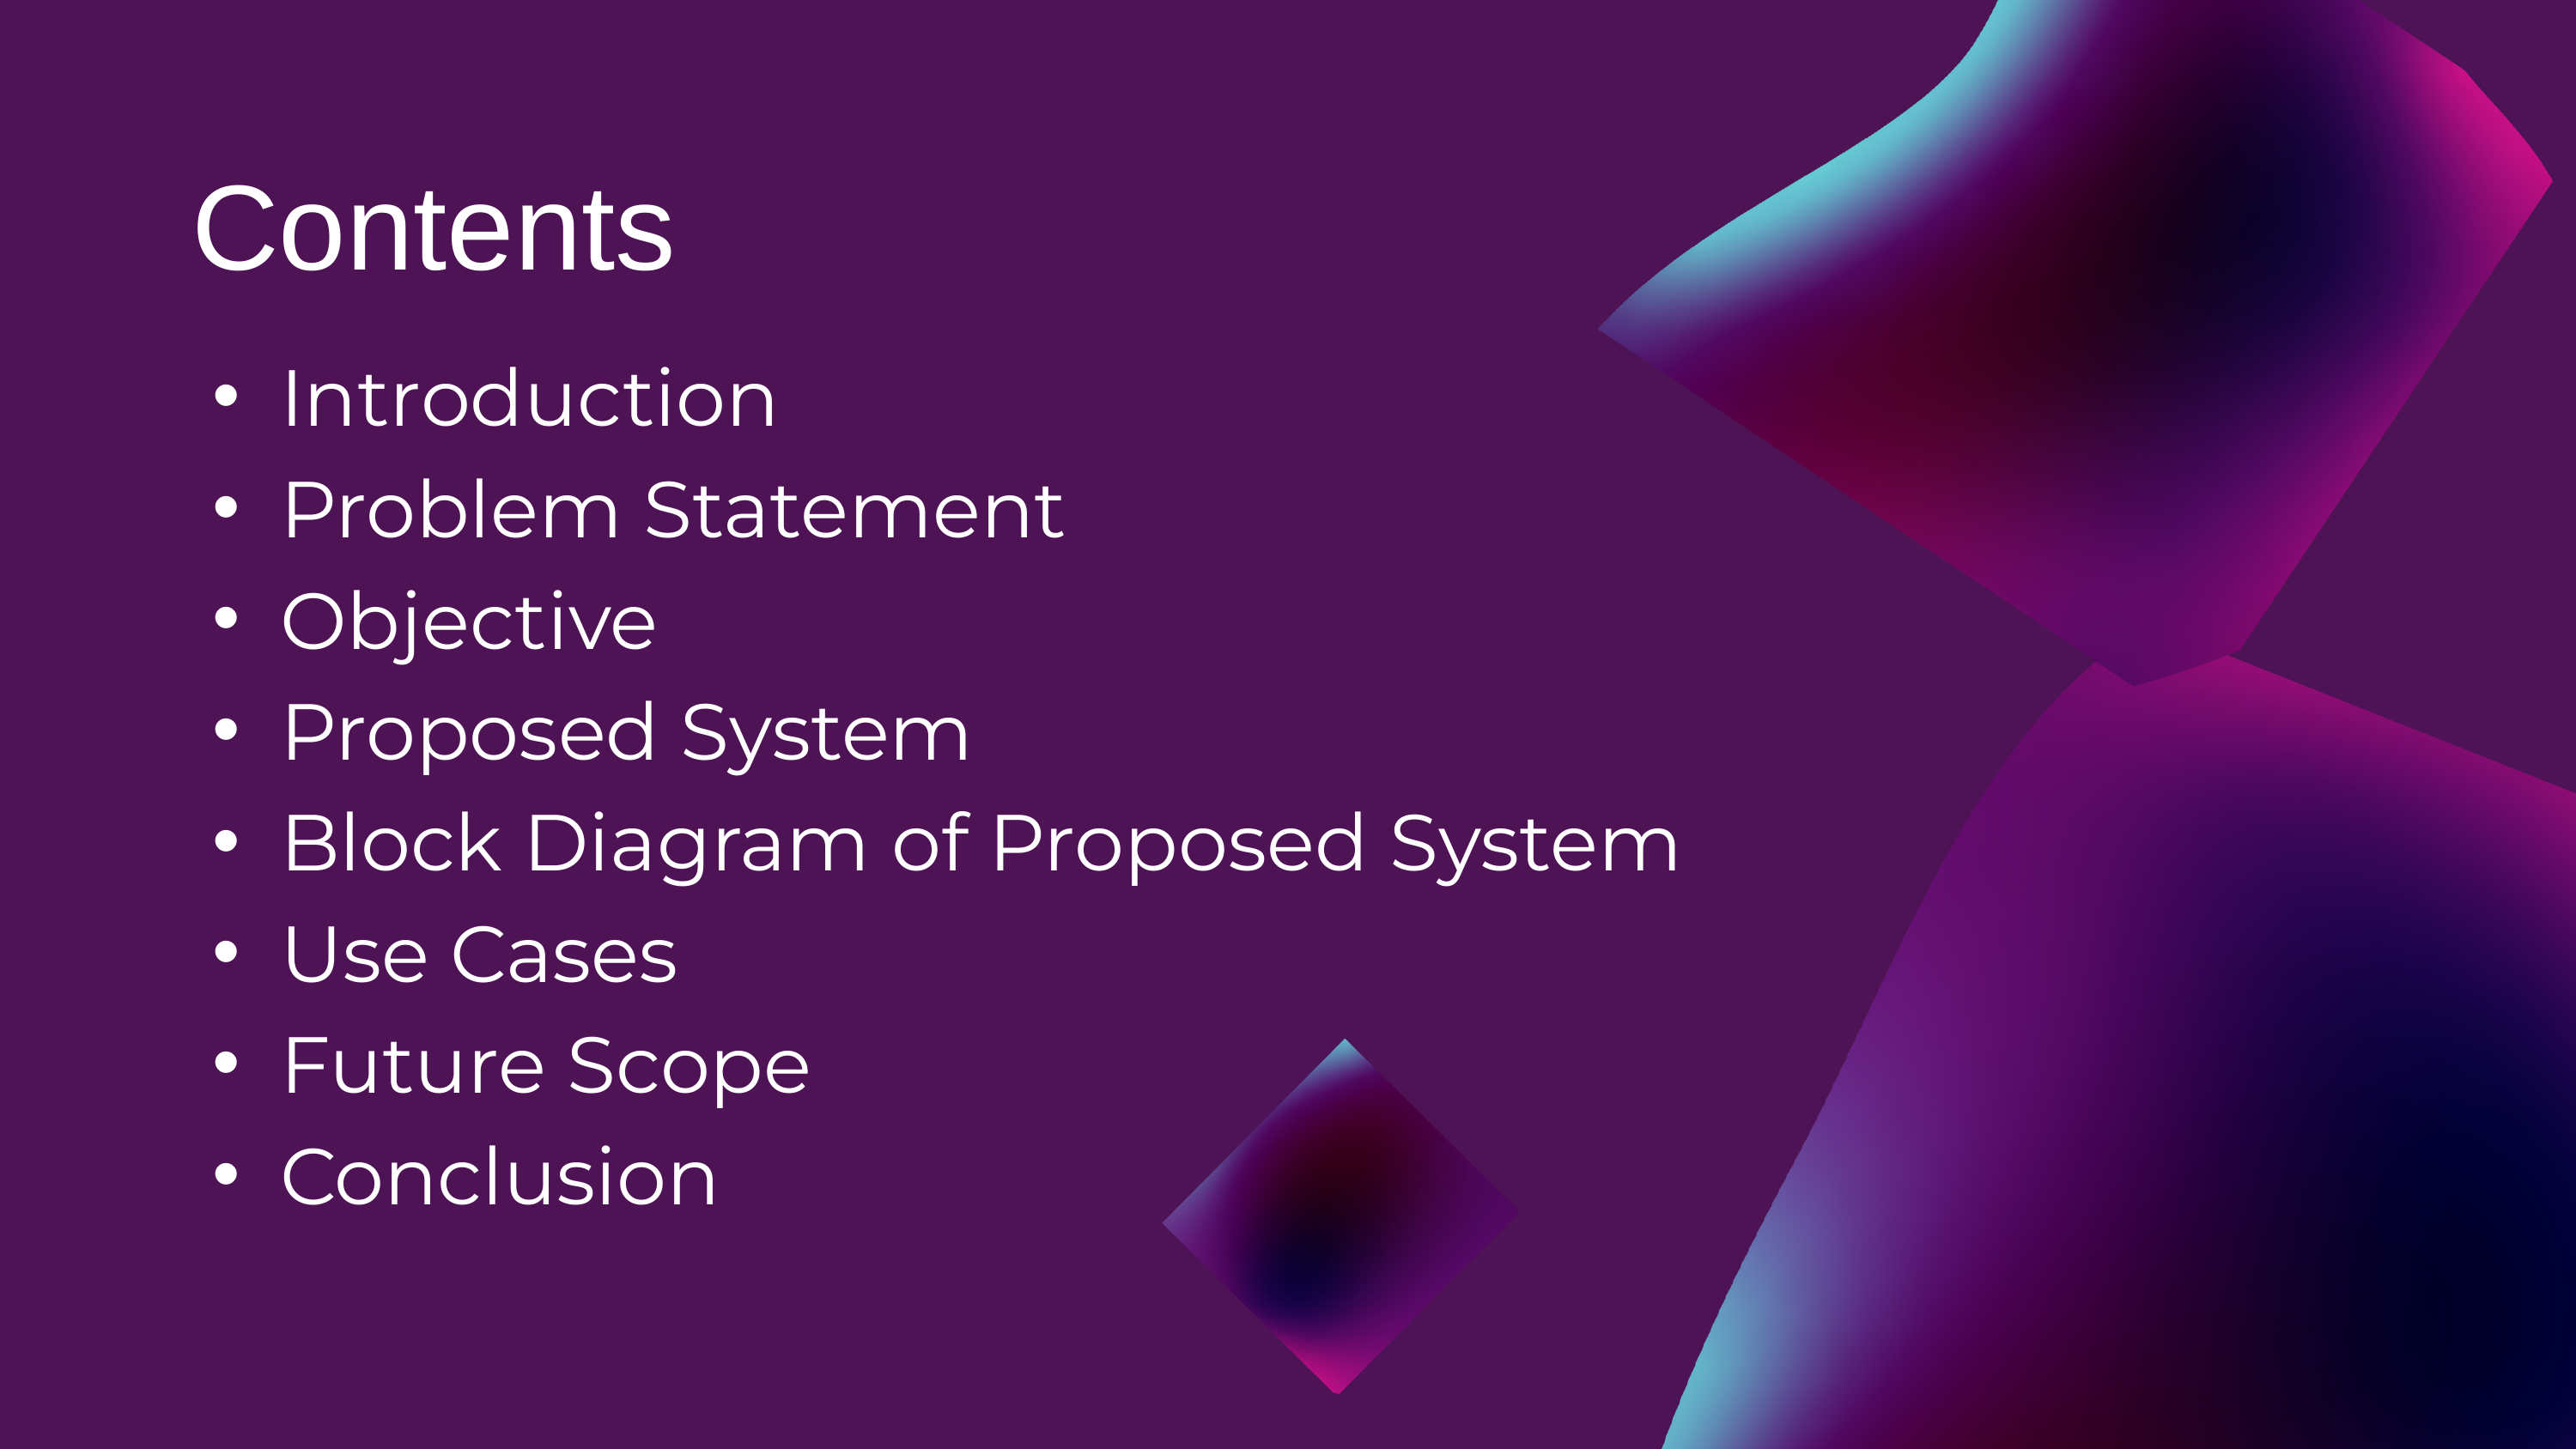

Contents
Introduction
Problem Statement
Objective
Proposed System
Block Diagram of Proposed System
Use Cases
Future Scope
Conclusion